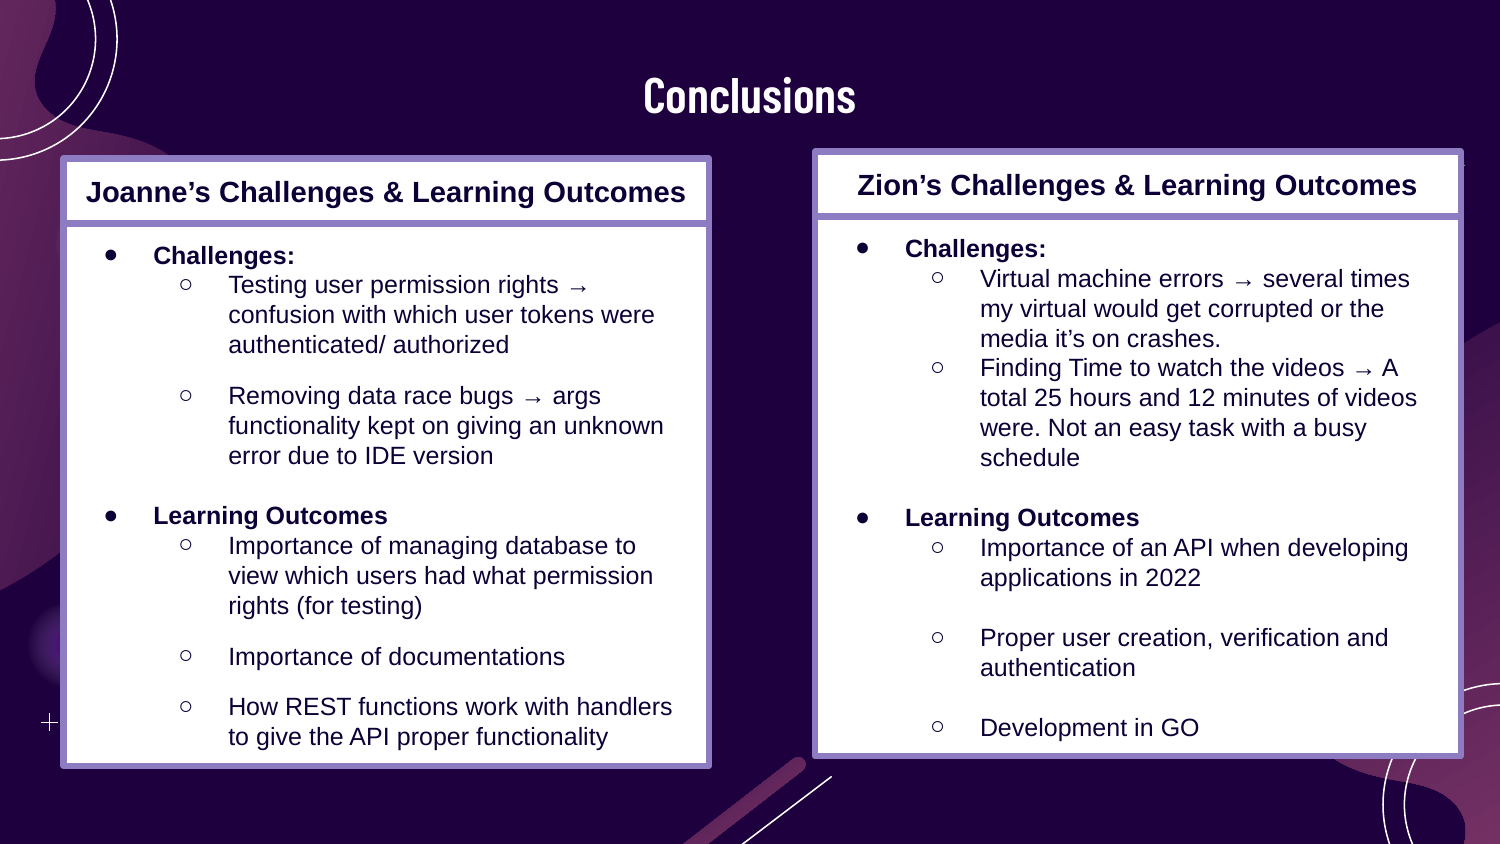

# Conclusions
Zion’s Challenges & Learning Outcomes
Joanne’s Challenges & Learning Outcomes

Challenges:
Virtual machine errors → several times my virtual would get corrupted or the media it’s on crashes.
Finding Time to watch the videos → A total 25 hours and 12 minutes of videos were. Not an easy task with a busy schedule

Learning Outcomes
Importance of an API when developing applications in 2022

Proper user creation, verification and authentication

Development in GO
Challenges:
Testing user permission rights → confusion with which user tokens were authenticated/ authorized
Removing data race bugs → args functionality kept on giving an unknown error due to IDE version

Learning Outcomes
Importance of managing database to view which users had what permission rights (for testing)
Importance of documentations
How REST functions work with handlers to give the API proper functionality